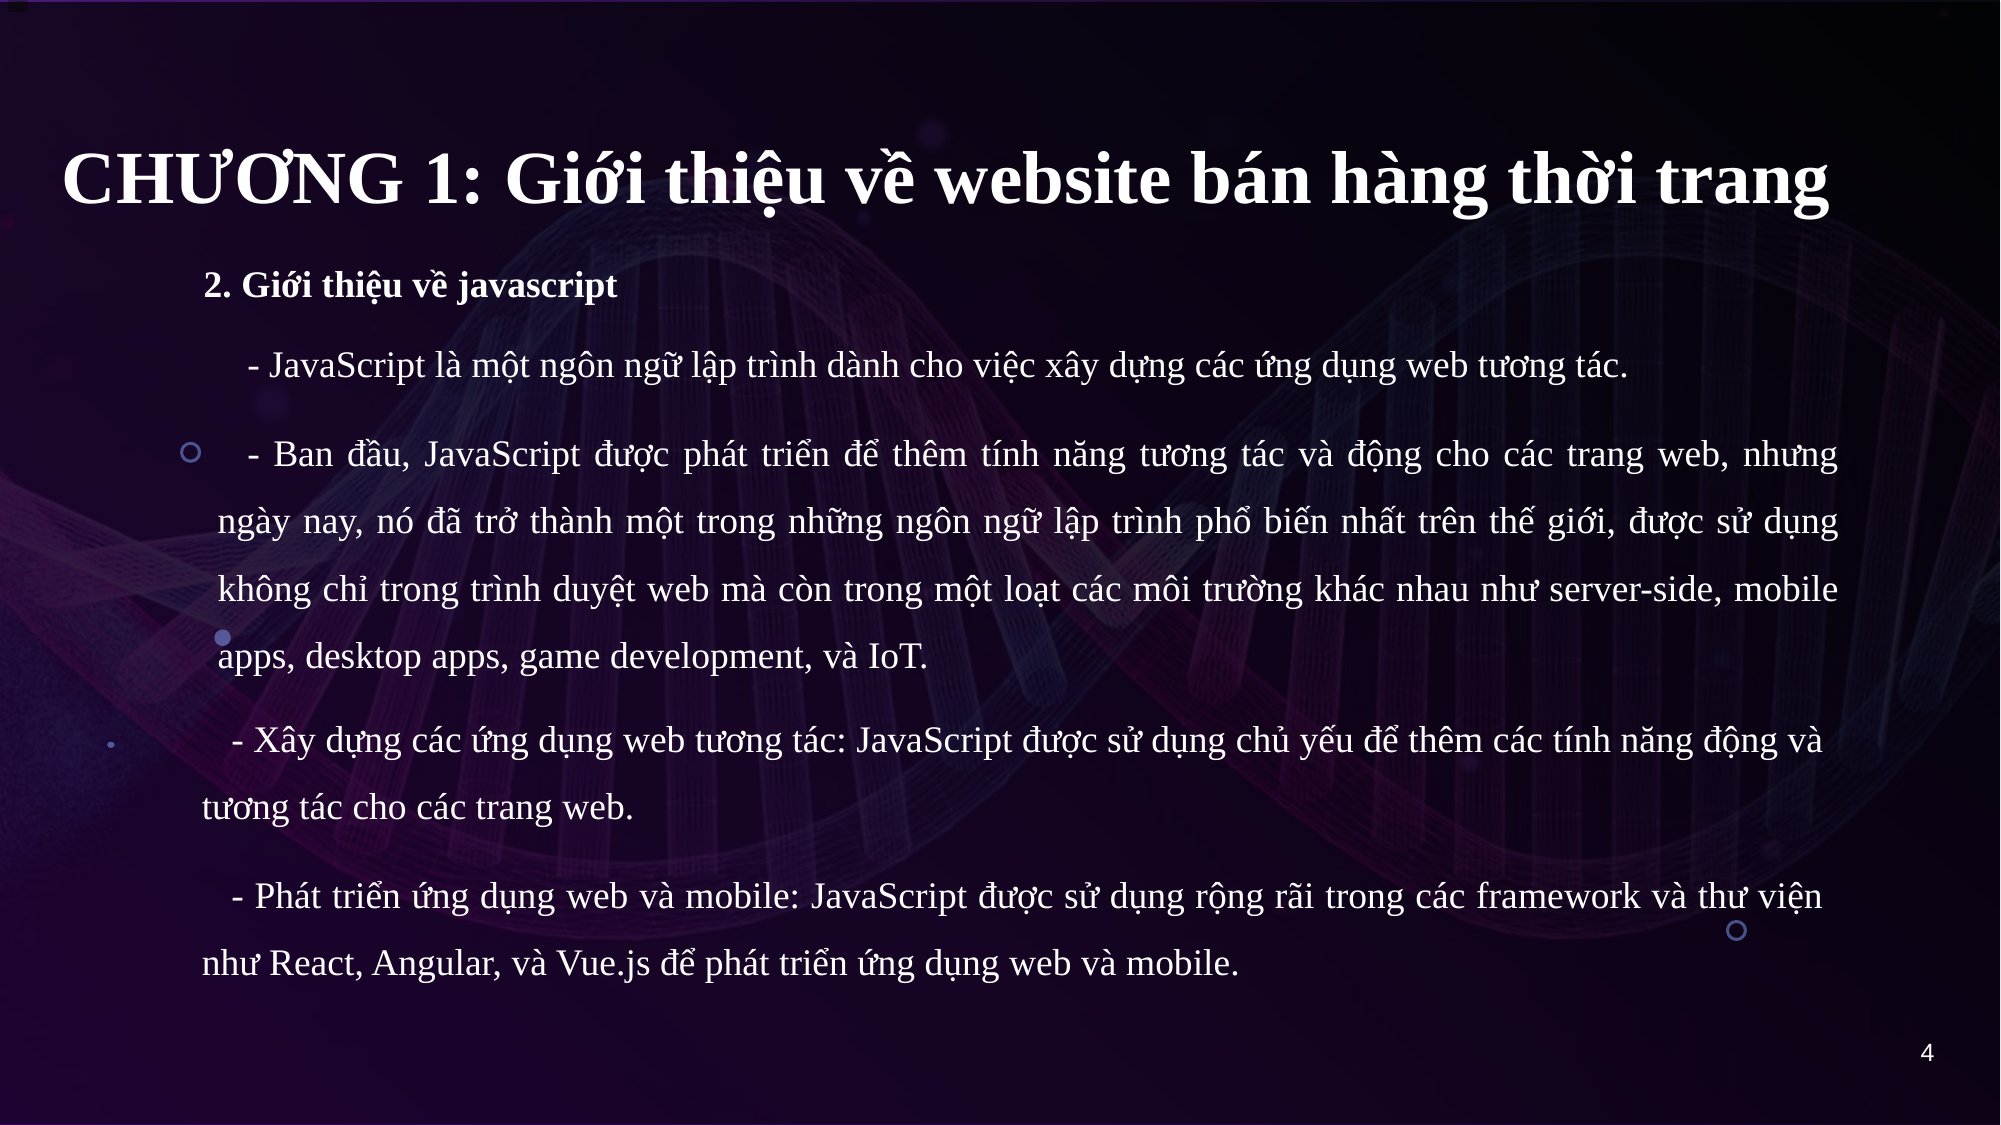

CHƯƠNG 1: Giới thiệu về website bán hàng thời trang
2. Giới thiệu về javascript
- JavaScript là một ngôn ngữ lập trình dành cho việc xây dựng các ứng dụng web tương tác.
- Ban đầu, JavaScript được phát triển để thêm tính năng tương tác và động cho các trang web, nhưng ngày nay, nó đã trở thành một trong những ngôn ngữ lập trình phổ biến nhất trên thế giới, được sử dụng không chỉ trong trình duyệt web mà còn trong một loạt các môi trường khác nhau như server-side, mobile apps, desktop apps, game development, và IoT.
- Xây dựng các ứng dụng web tương tác: JavaScript được sử dụng chủ yếu để thêm các tính năng động và tương tác cho các trang web.
- Phát triển ứng dụng web và mobile: JavaScript được sử dụng rộng rãi trong các framework và thư viện như React, Angular, và Vue.js để phát triển ứng dụng web và mobile.
4